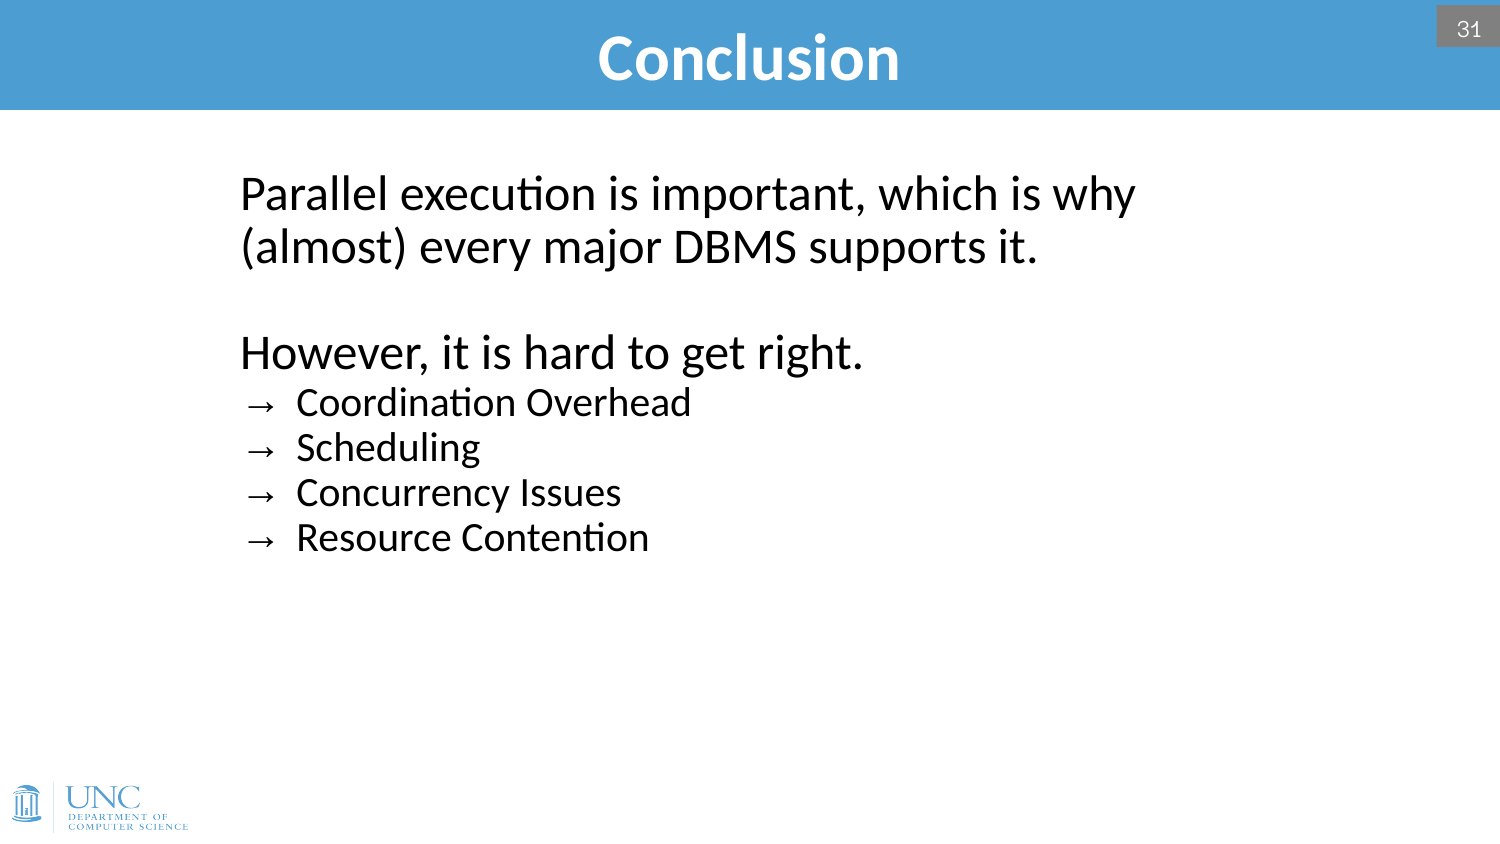

# Conclusion
31
Parallel execution is important, which is why (almost) every major DBMS supports it.

However, it is hard to get right.
Coordination Overhead
Scheduling
Concurrency Issues
Resource Contention